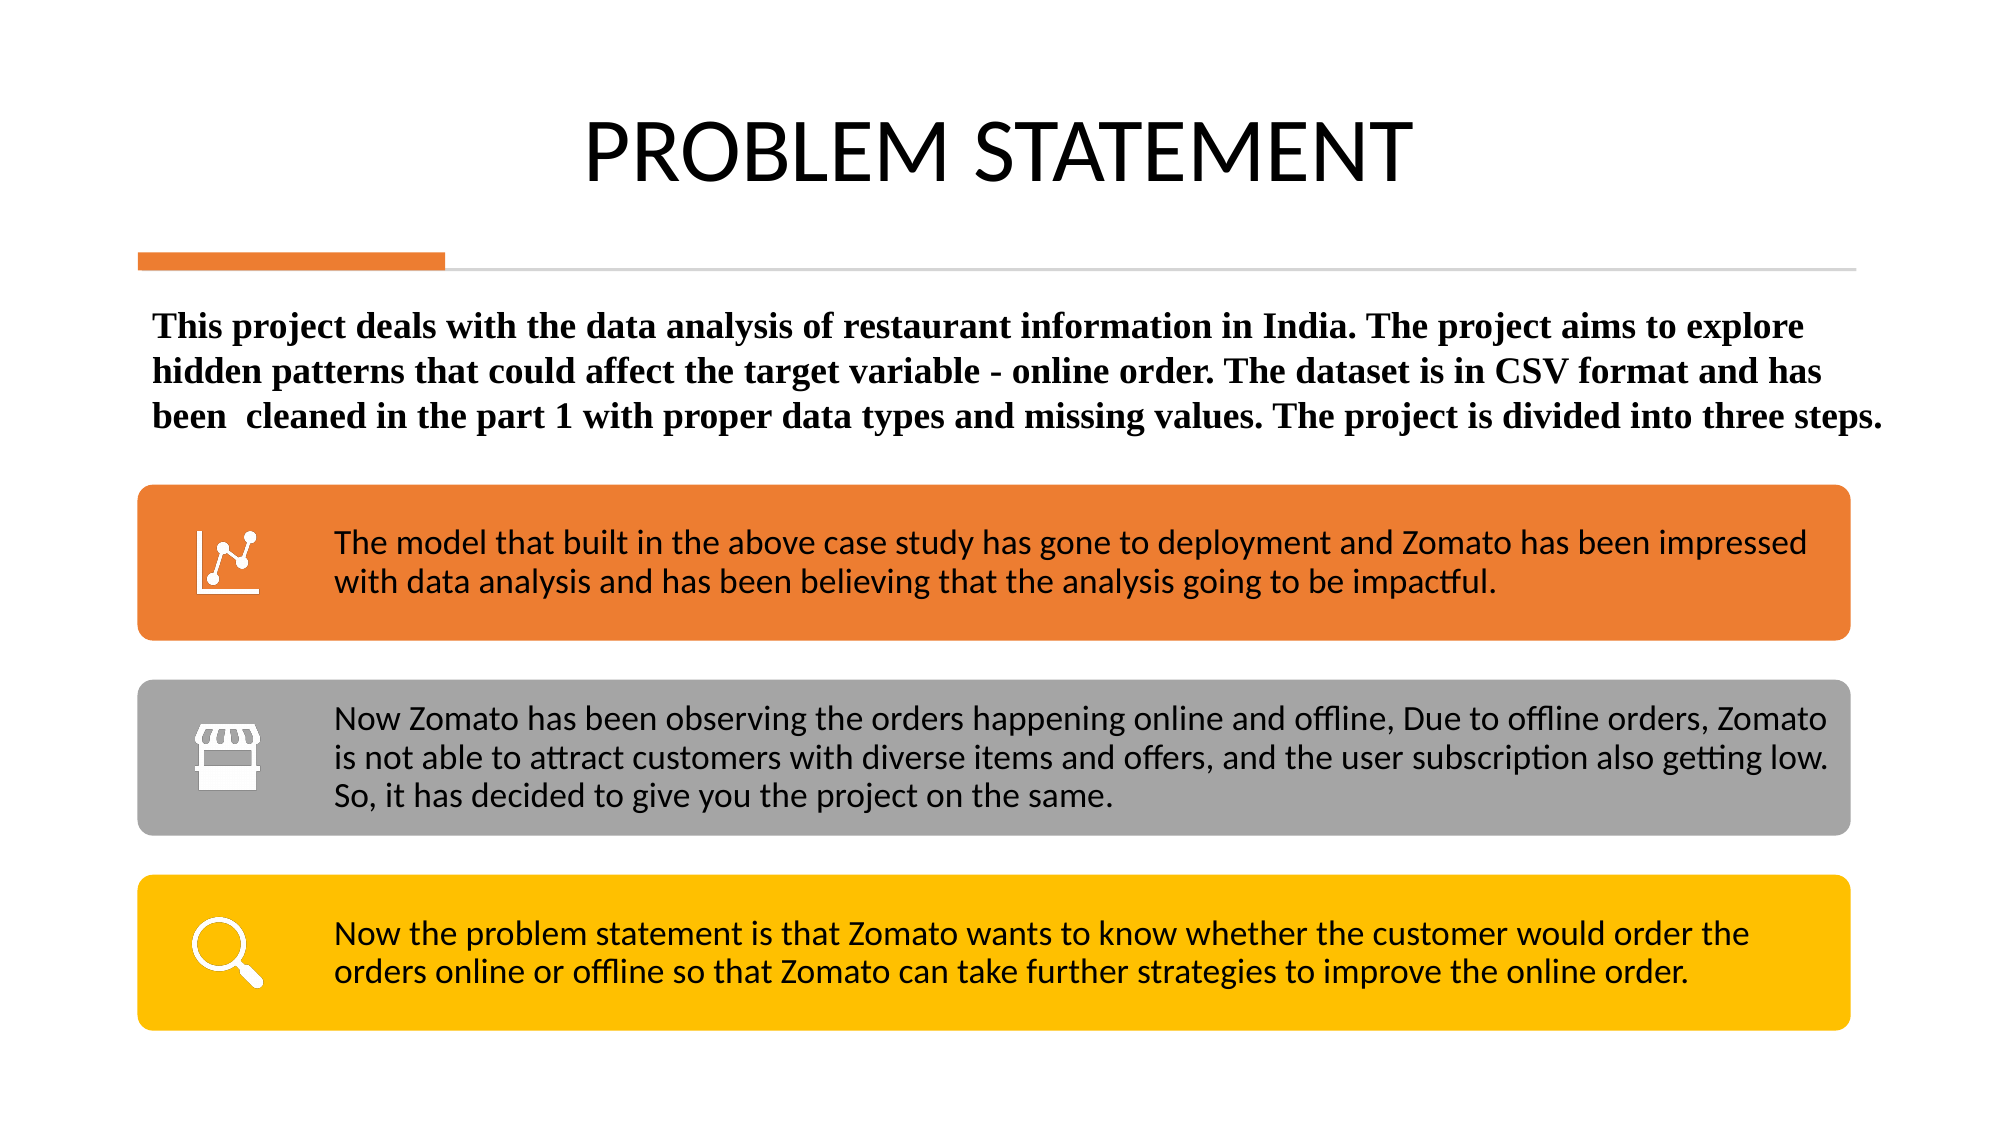

# PROBLEM STATEMENT

This project deals with the data analysis of restaurant information in India. The project aims to explore hidden patterns that could affect the target variable - online order. The dataset is in CSV format and has been  cleaned in the part 1 with proper data types and missing values. The project is divided into three steps.

The model that built in the above case study has gone to deployment and Zomato has been impressed with data analysis and has been believing that the analysis going to be impactful.
Now Zomato has been observing the orders happening online and offline, Due to offline orders, Zomato is not able to attract customers with diverse items and offers, and the user subscription also getting low. So, it has decided to give you the project on the same.
Now the problem statement is that Zomato wants to know whether the customer would order the orders online or offline so that Zomato can take further strategies to improve the online order.